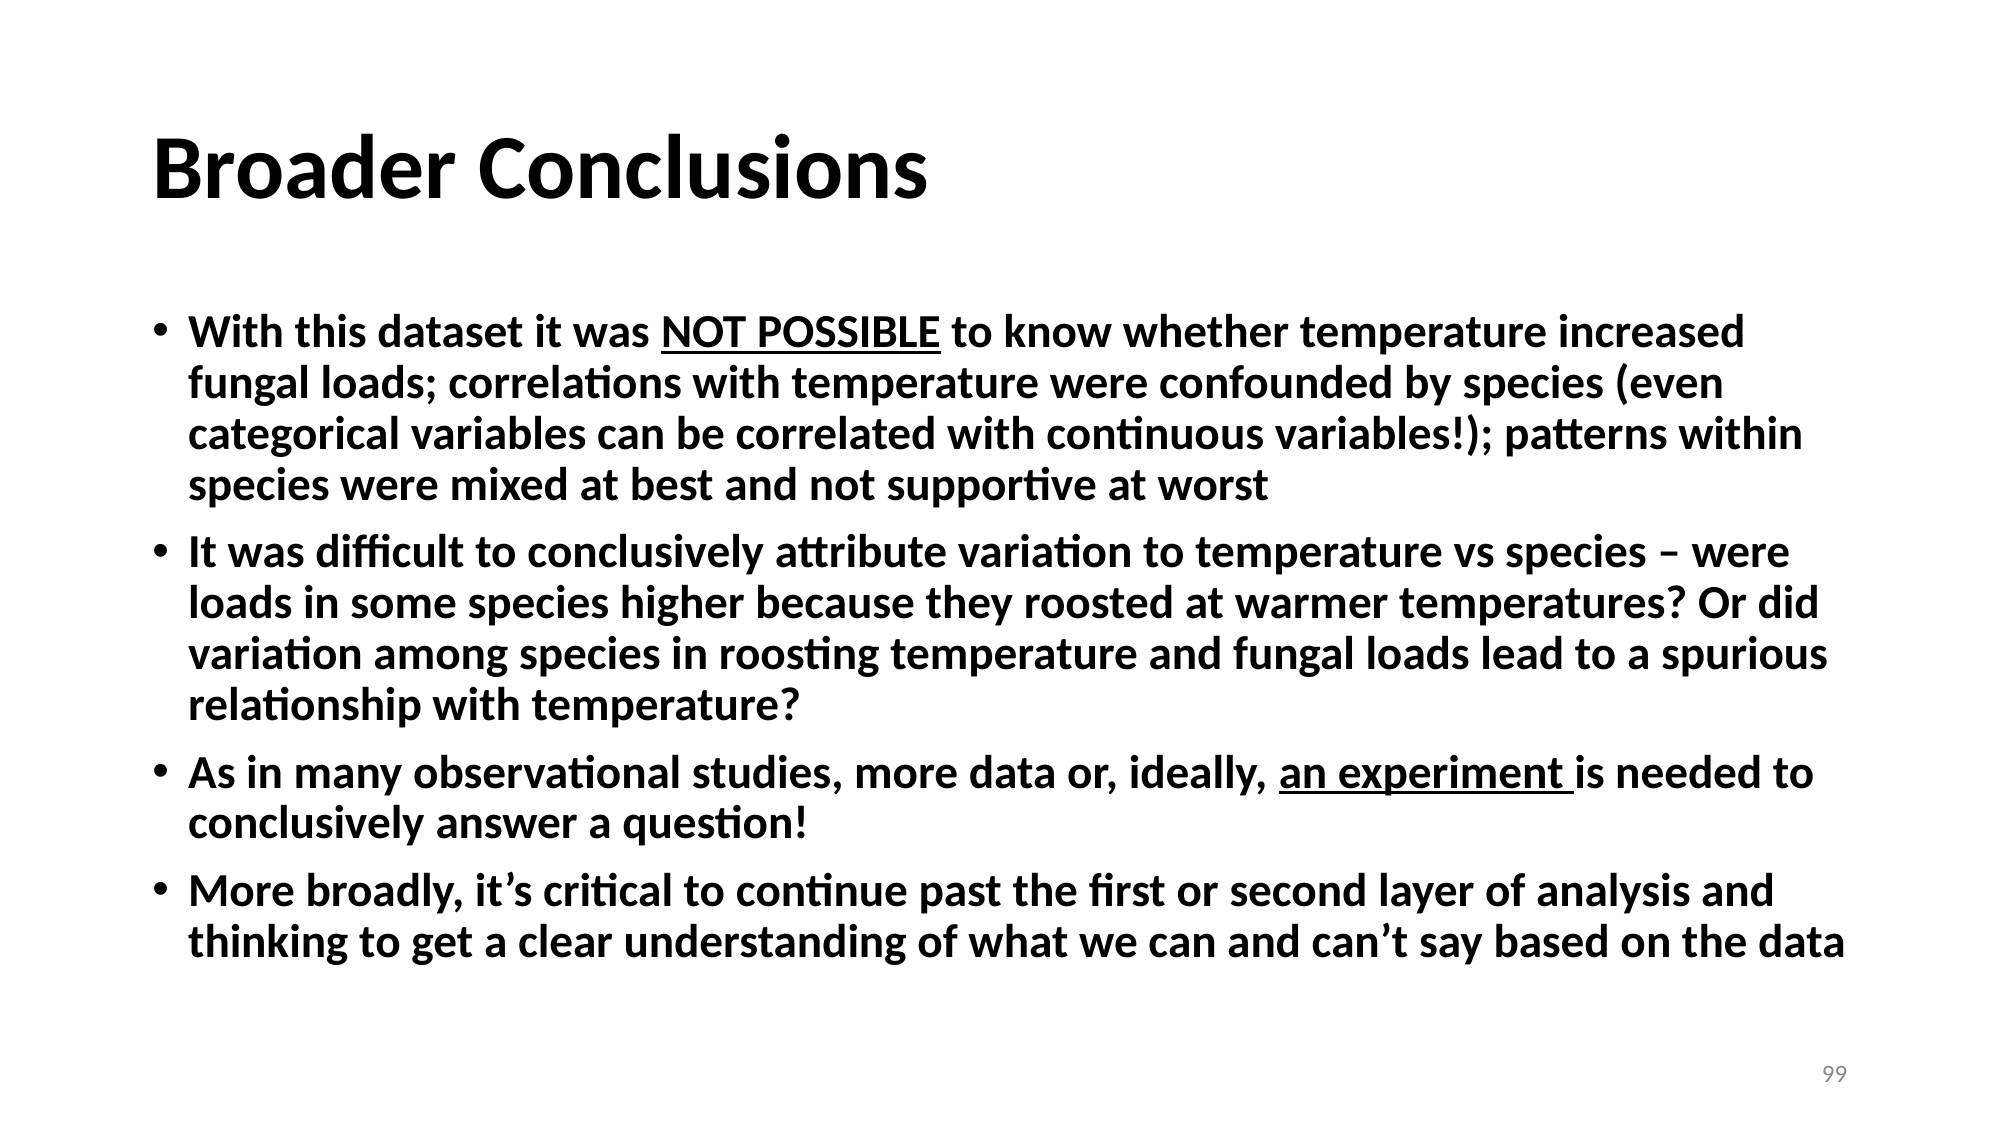

# Broader Conclusions
With this dataset it was NOT POSSIBLE to know whether temperature increased fungal loads; correlations with temperature were confounded by species (even categorical variables can be correlated with continuous variables!); patterns within species were mixed at best and not supportive at worst
It was difficult to conclusively attribute variation to temperature vs species – were loads in some species higher because they roosted at warmer temperatures? Or did variation among species in roosting temperature and fungal loads lead to a spurious relationship with temperature?
As in many observational studies, more data or, ideally, an experiment is needed to conclusively answer a question!
More broadly, it’s critical to continue past the first or second layer of analysis and thinking to get a clear understanding of what we can and can’t say based on the data

99